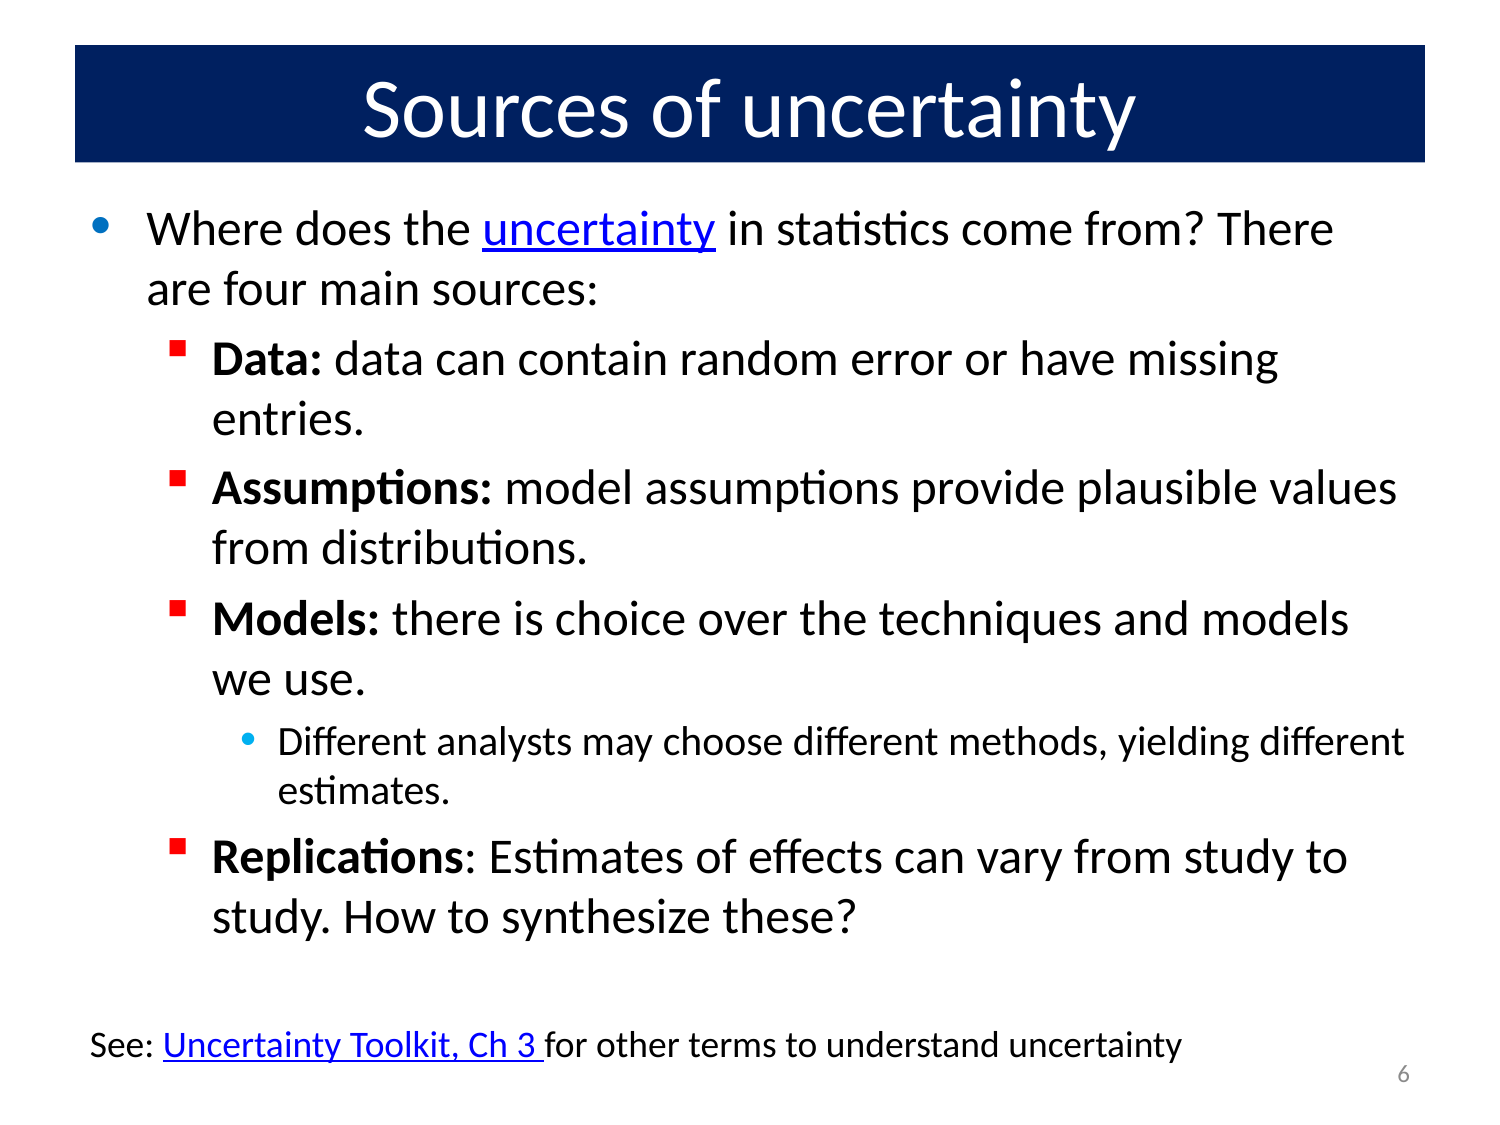

# Sources of uncertainty
Where does the uncertainty in statistics come from? There are four main sources:
Data: data can contain random error or have missing entries.
Assumptions: model assumptions provide plausible values from distributions.
Models: there is choice over the techniques and models we use.
Different analysts may choose different methods, yielding different estimates.
Replications: Estimates of effects can vary from study to study. How to synthesize these?

See: Uncertainty Toolkit, Ch 3 for other terms to understand uncertainty
6